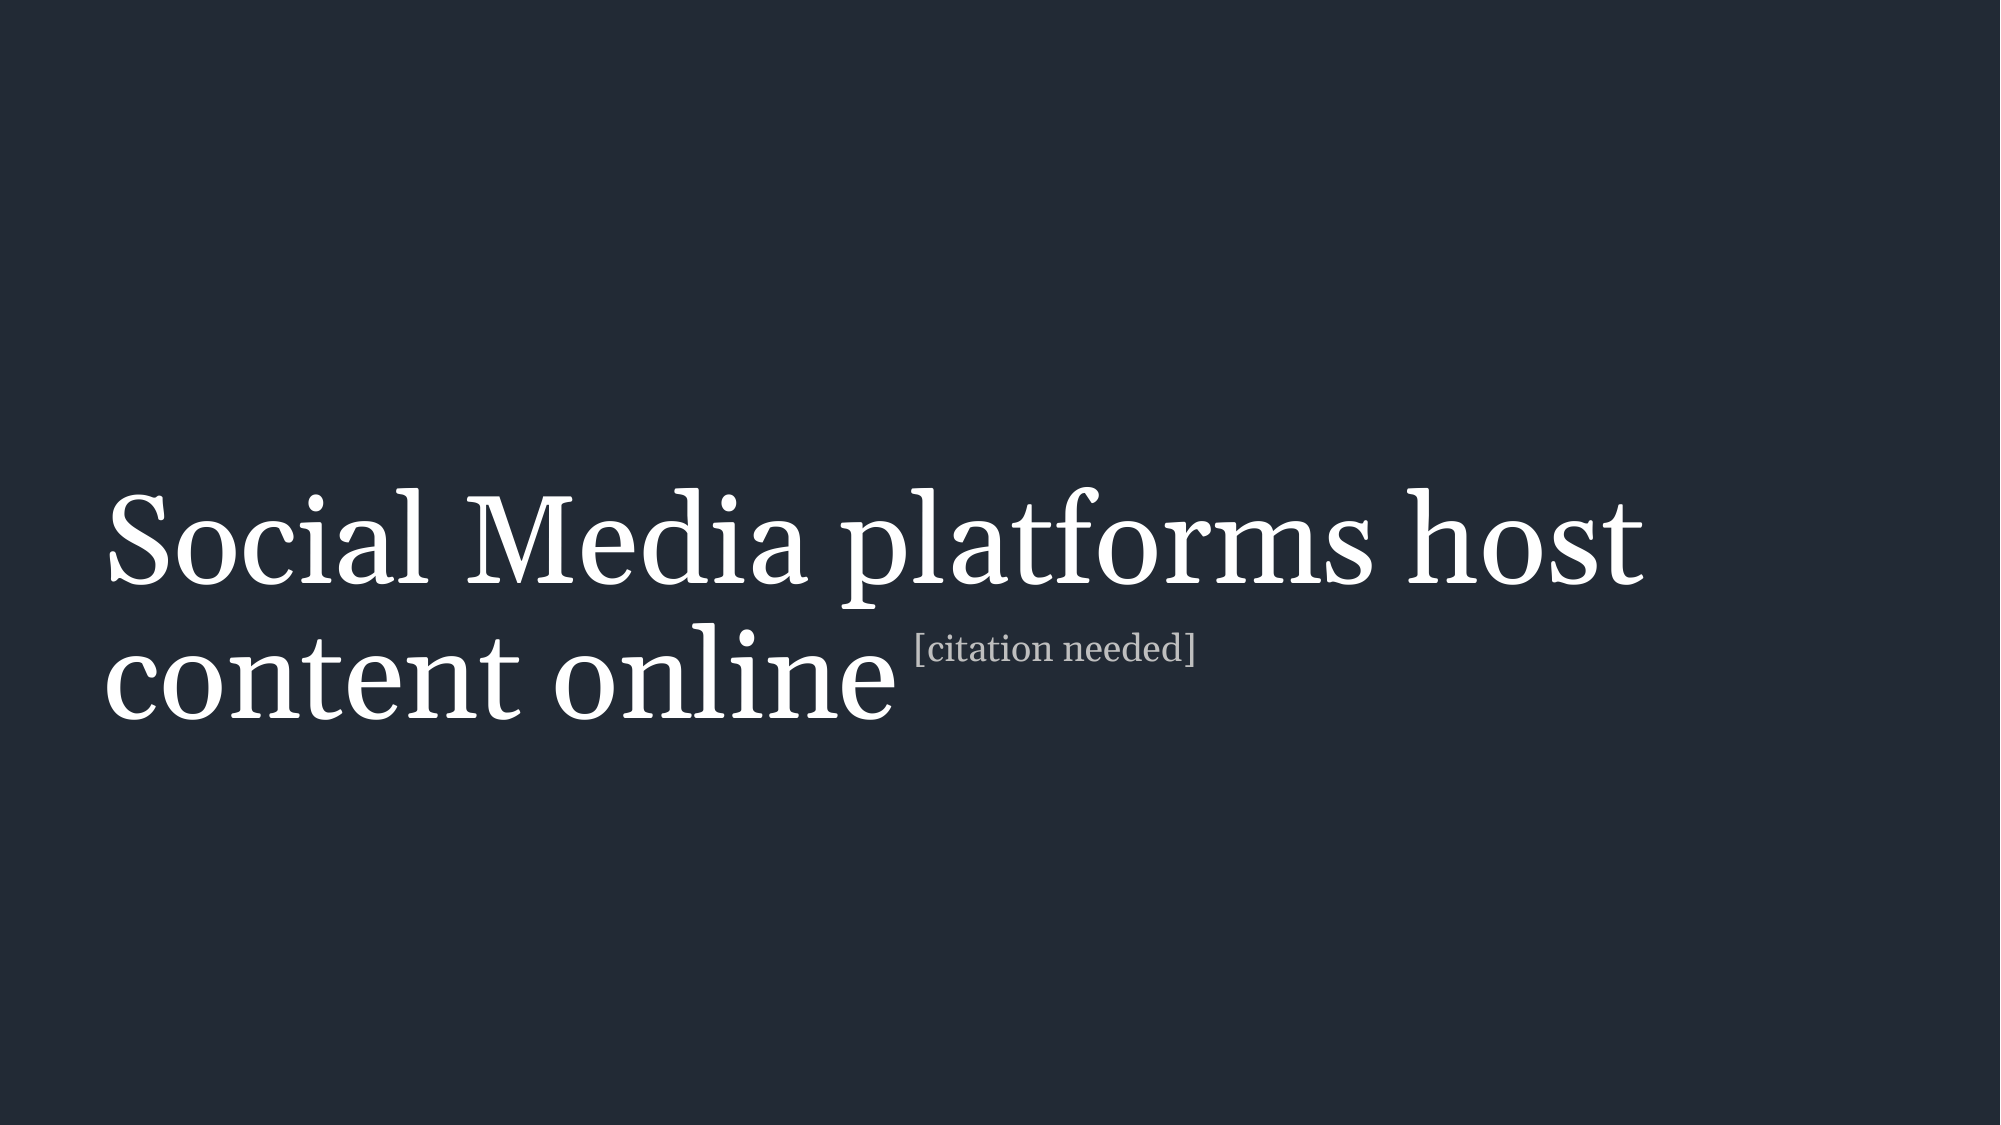

# Social Media platforms host content online
[citation needed]